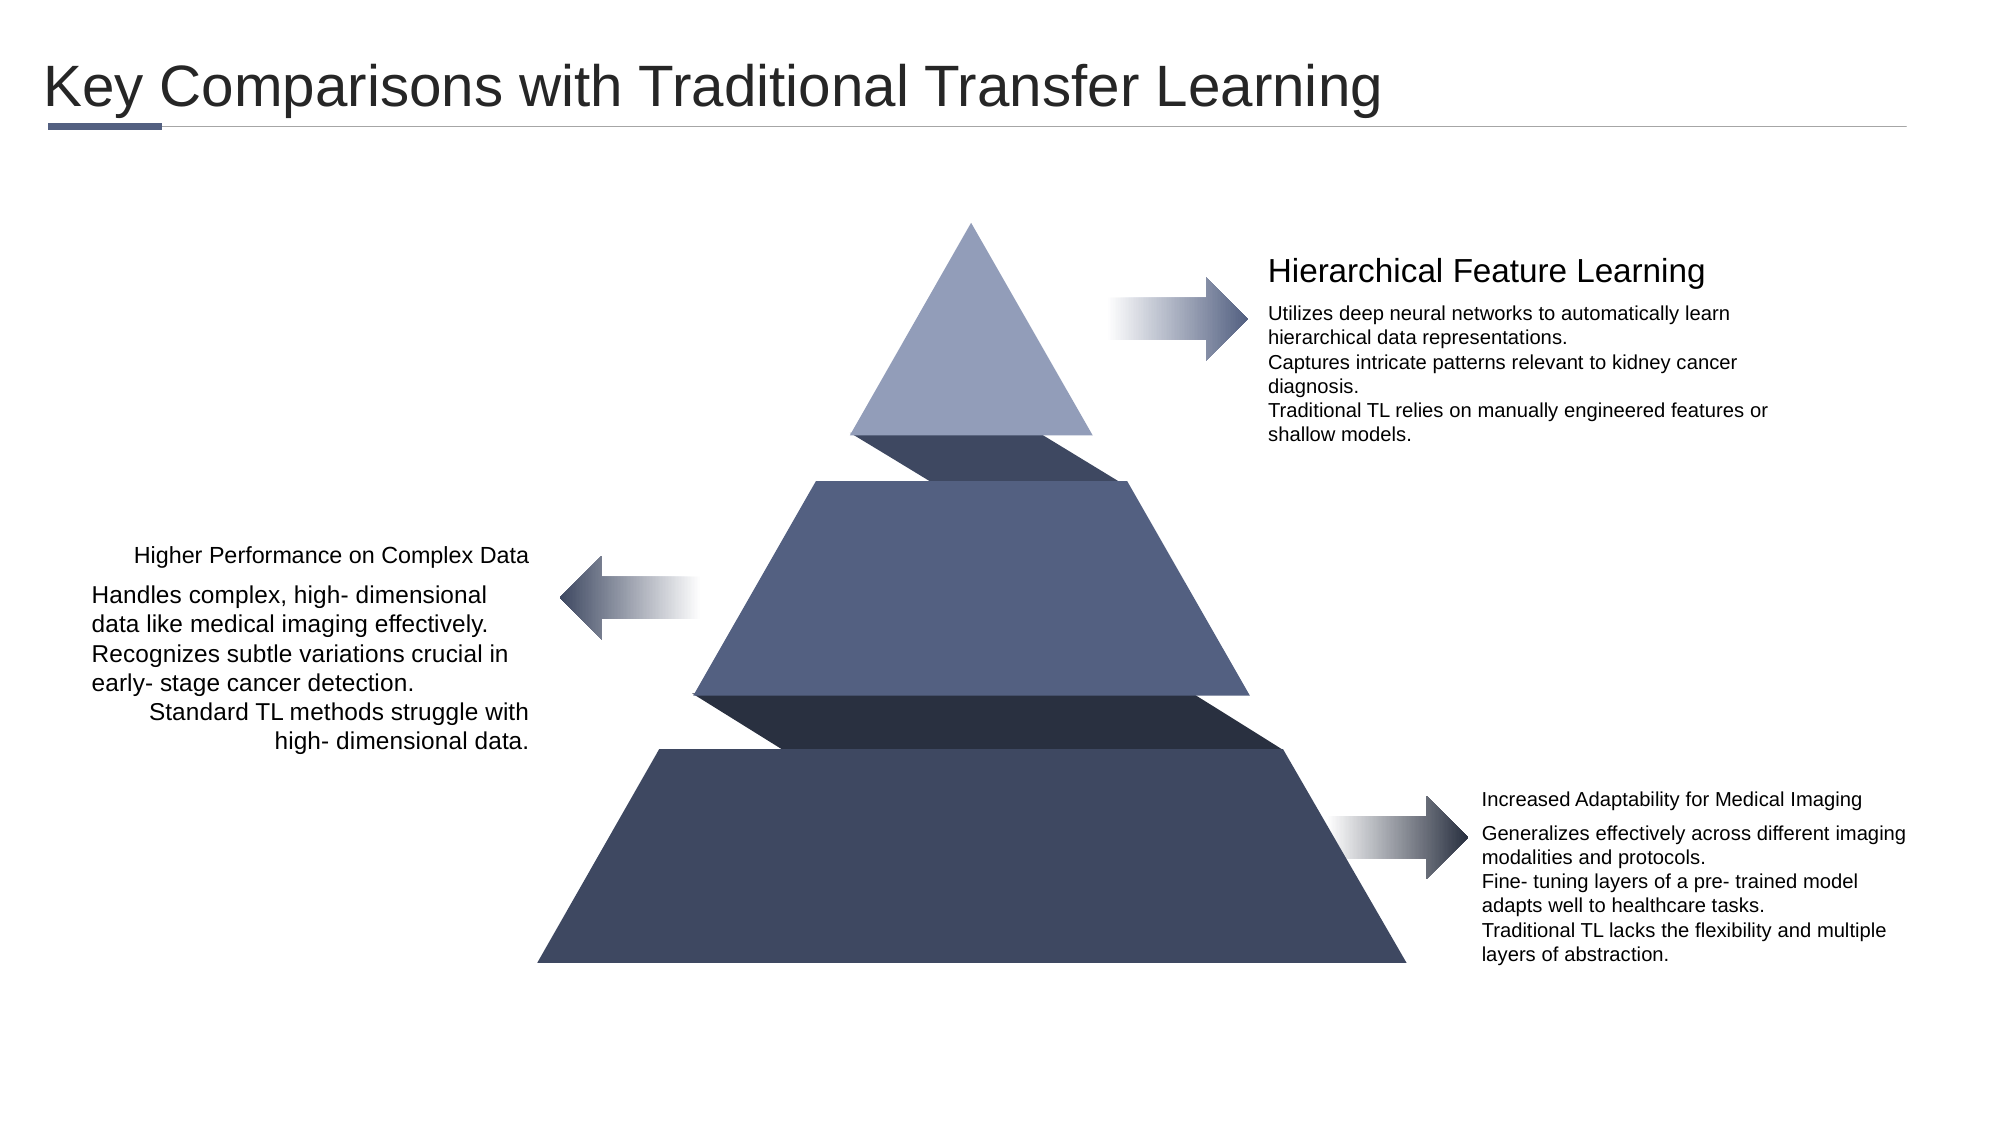

Key Comparisons with Traditional Transfer Learning

Hierarchical Feature Learning

Utilizes deep neural networks to automatically learn hierarchical data representations.
Captures intricate patterns relevant to kidney cancer diagnosis.
Traditional TL relies on manually engineered features or shallow models.

Higher Performance on Complex Data

Handles complex, high- dimensional data like medical imaging effectively.
Recognizes subtle variations crucial in early- stage cancer detection.
Standard TL methods struggle with high- dimensional data.

Increased Adaptability for Medical Imaging

Generalizes effectively across different imaging modalities and protocols.
Fine- tuning layers of a pre- trained model adapts well to healthcare tasks.
Traditional TL lacks the flexibility and multiple layers of abstraction.